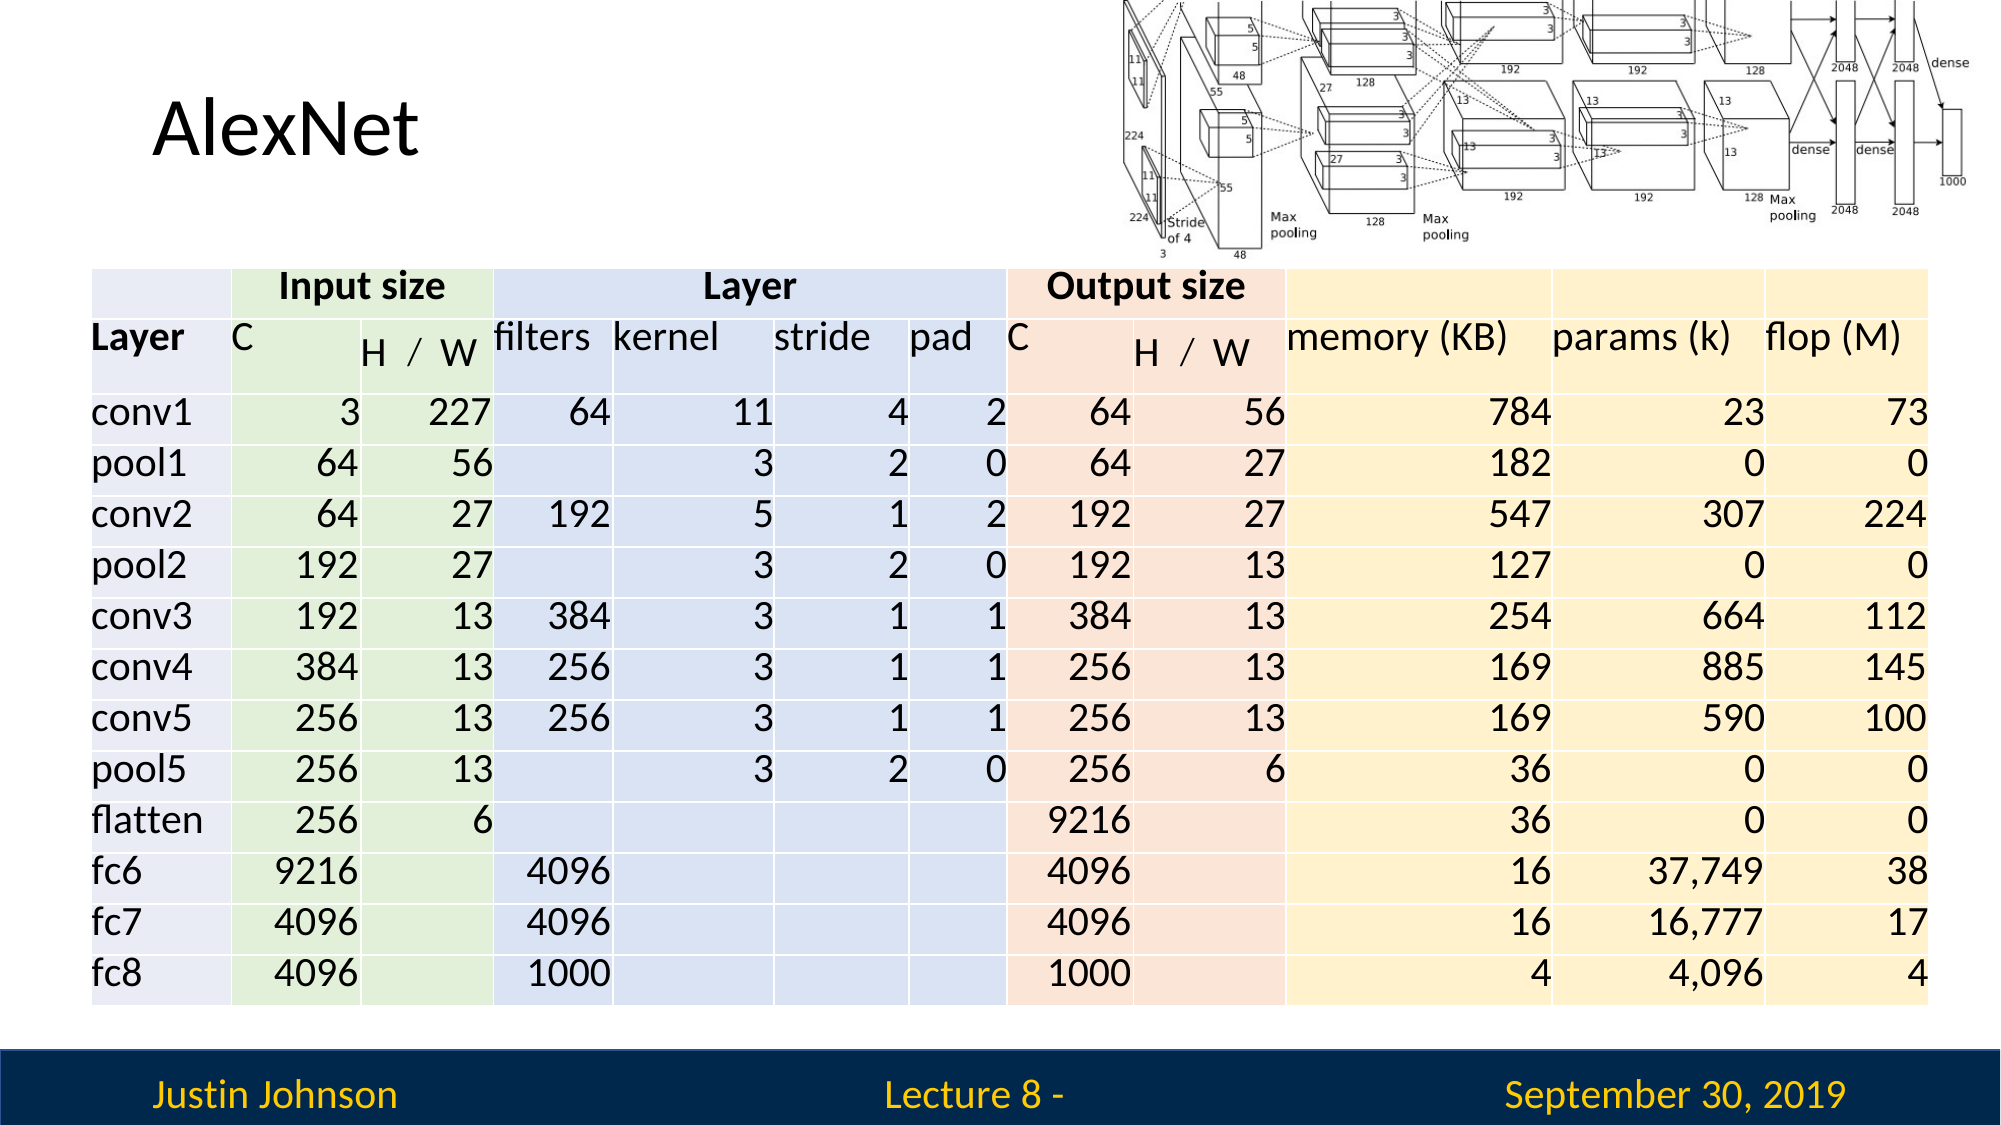

# AlexNet
|  | Input size |  | Layer |  |  |  | Output size |  |  |  |  |
| --- | --- | --- | --- | --- | --- | --- | --- | --- | --- | --- | --- |
| Layer | C | H / W | filters | kernel | stride | pad | C | H / W | memory (KB) | params (k) | flop (M) |
| conv1 | 3 | 227 | 64 | 11 | 4 | 2 | 64 | 56 | 784 | 23 | 73 |
| pool1 | 64 | 56 |  | 3 | 2 | 0 | 64 | 27 | 182 | 0 | 0 |
| conv2 | 64 | 27 | 192 | 5 | 1 | 2 | 192 | 27 | 547 | 307 | 224 |
| pool2 | 192 | 27 |  | 3 | 2 | 0 | 192 | 13 | 127 | 0 | 0 |
| conv3 | 192 | 13 | 384 | 3 | 1 | 1 | 384 | 13 | 254 | 664 | 112 |
| conv4 | 384 | 13 | 256 | 3 | 1 | 1 | 256 | 13 | 169 | 885 | 145 |
| conv5 | 256 | 13 | 256 | 3 | 1 | 1 | 256 | 13 | 169 | 590 | 100 |
| pool5 | 256 | 13 |  | 3 | 2 | 0 | 256 | 6 | 36 | 0 | 0 |
| flatten | 256 | 6 |  |  |  |  | 9216 |  | 36 | 0 | 0 |
| fc6 | 9216 |  | 4096 |  |  |  | 4096 |  | 16 | 37,749 | 38 |
| fc7 | 4096 |  | 4096 |  |  |  | 4096 |  | 16 | 16,777 | 17 |
| fc8 | 4096 |  | 1000 |  |  |  | 1000 |  | 4 | 4,096 | 4 |
Justin Johnson
September 30, 2019
Lecture 8 - 301